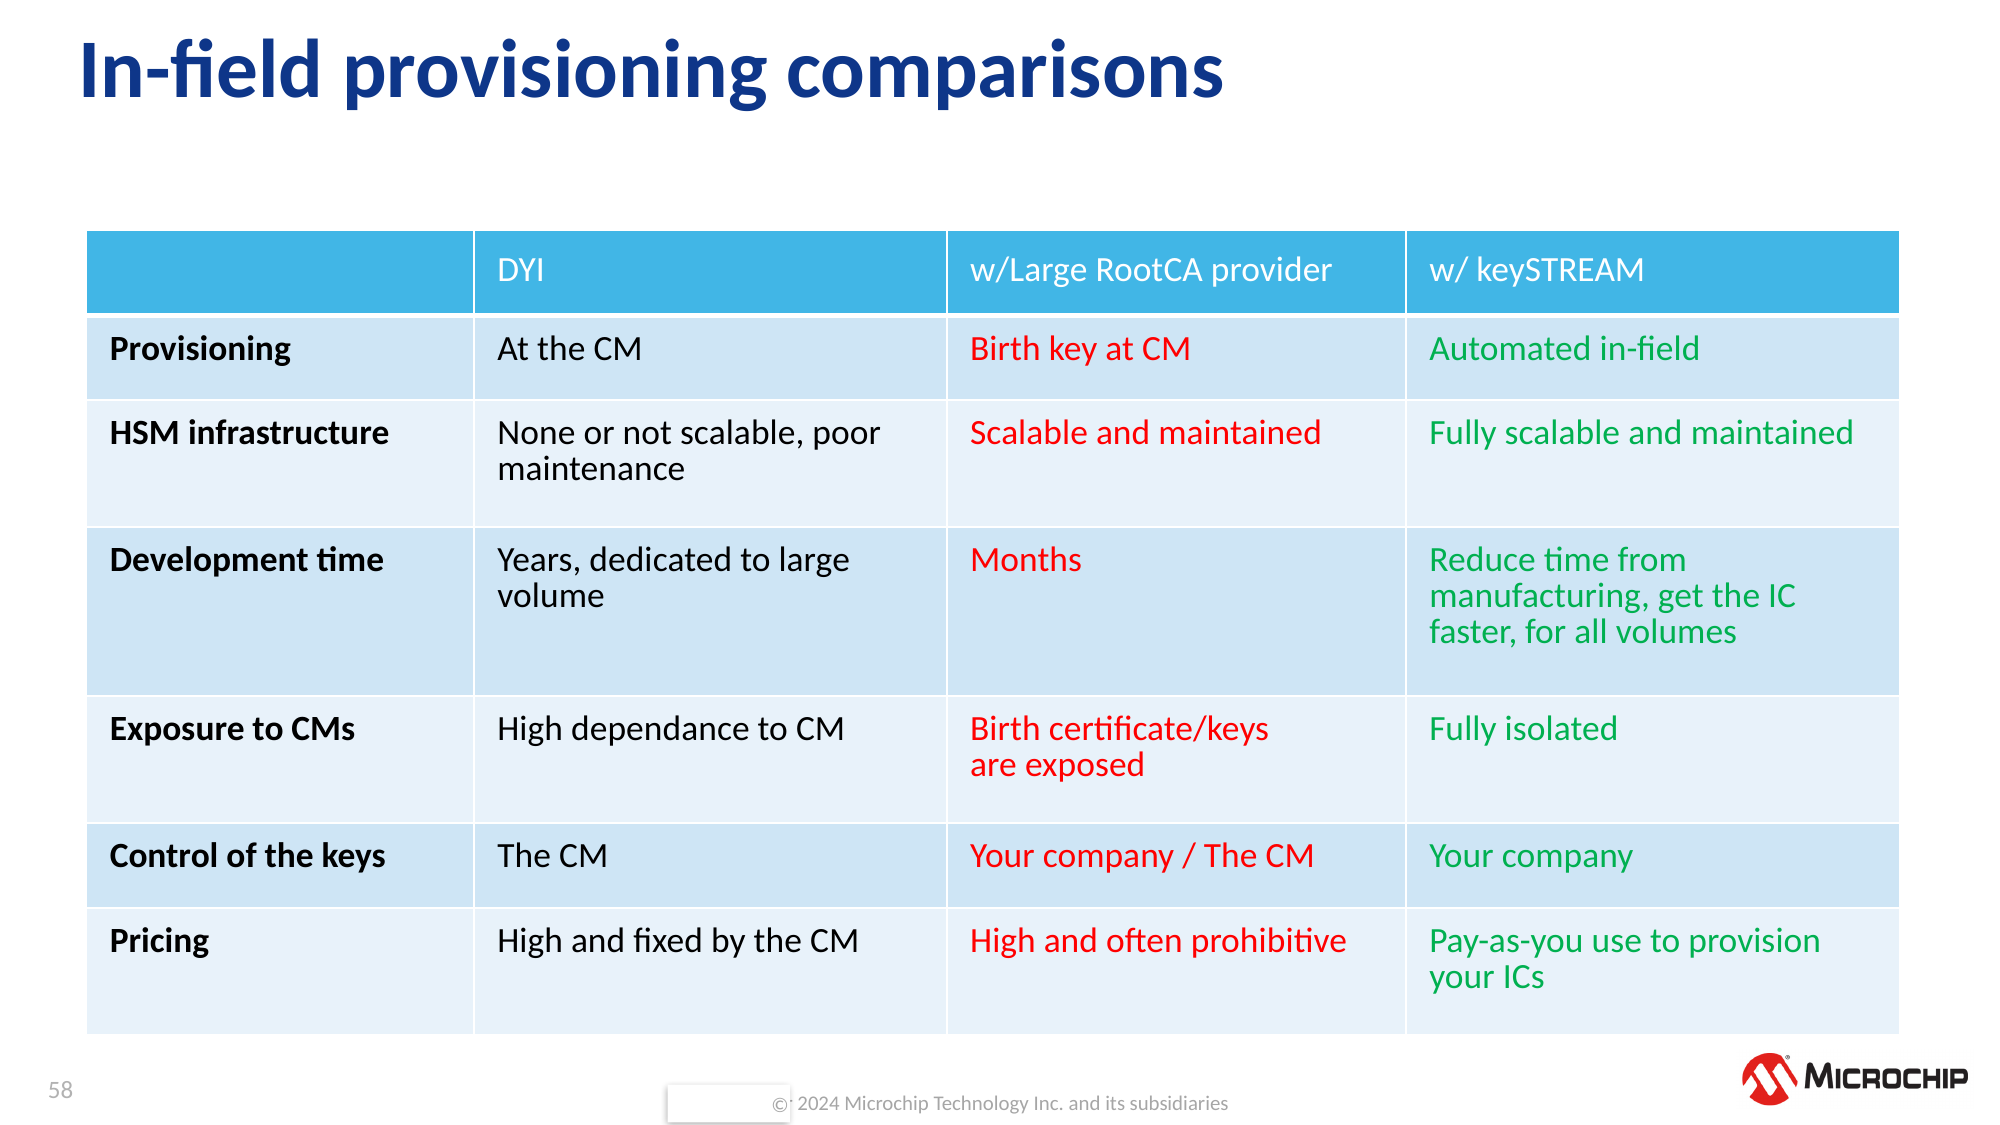

# In-field provisioning comparisons
|  | DYI | w/Large RootCA provider | w/ keySTREAM |
| --- | --- | --- | --- |
| Provisioning | At the CM | Birth key at CM | Automated in-field |
| HSM infrastructure | None or not scalable, poor maintenance | Scalable and maintained | Fully scalable and maintained |
| Development time | Years, dedicated to large volume | Months | Reduce time from manufacturing, get the IC faster, for all volumes |
| Exposure to CMs | High dependance to CM | Birth certificate/keys are exposed | Fully isolated |
| Control of the keys | The CM | Your company / The CM | Your company |
| Pricing | High and fixed by the CM | High and often prohibitive | Pay-as-you use to provision your ICs |
58